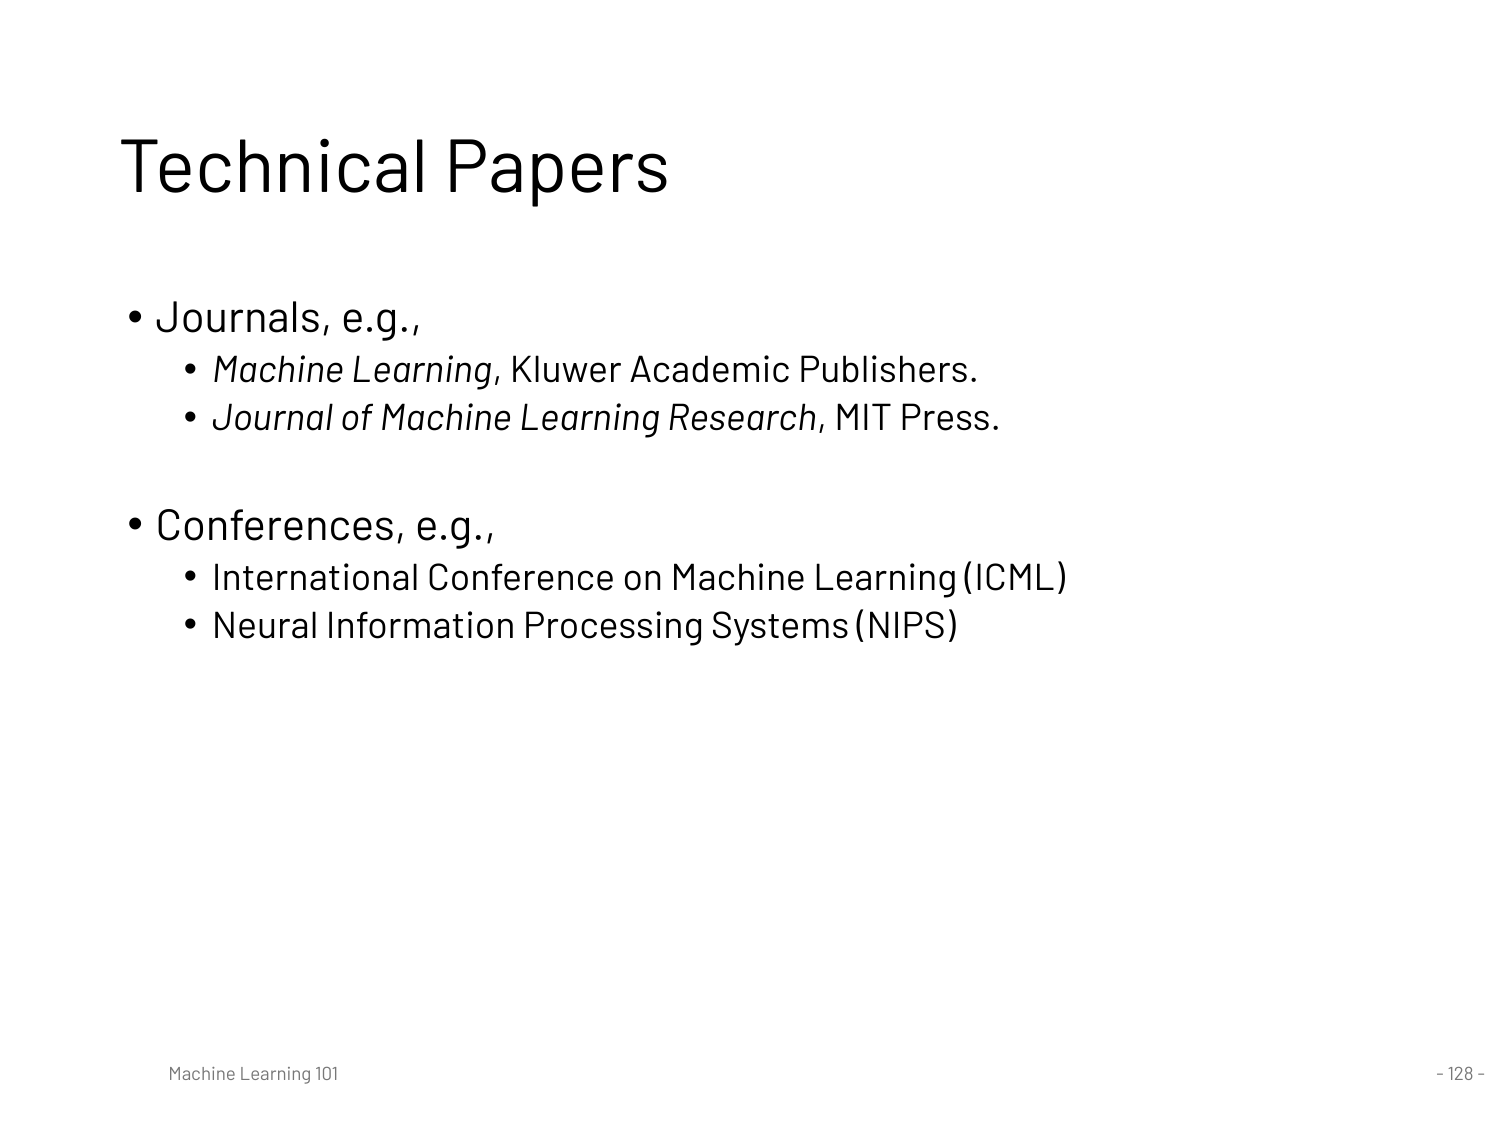

# Technical Papers
Journals, e.g.,
Machine Learning, Kluwer Academic Publishers.
Journal of Machine Learning Research, MIT Press.

Conferences, e.g.,
International Conference on Machine Learning (ICML)
Neural Information Processing Systems (NIPS)
Machine Learning 101
- 128 -